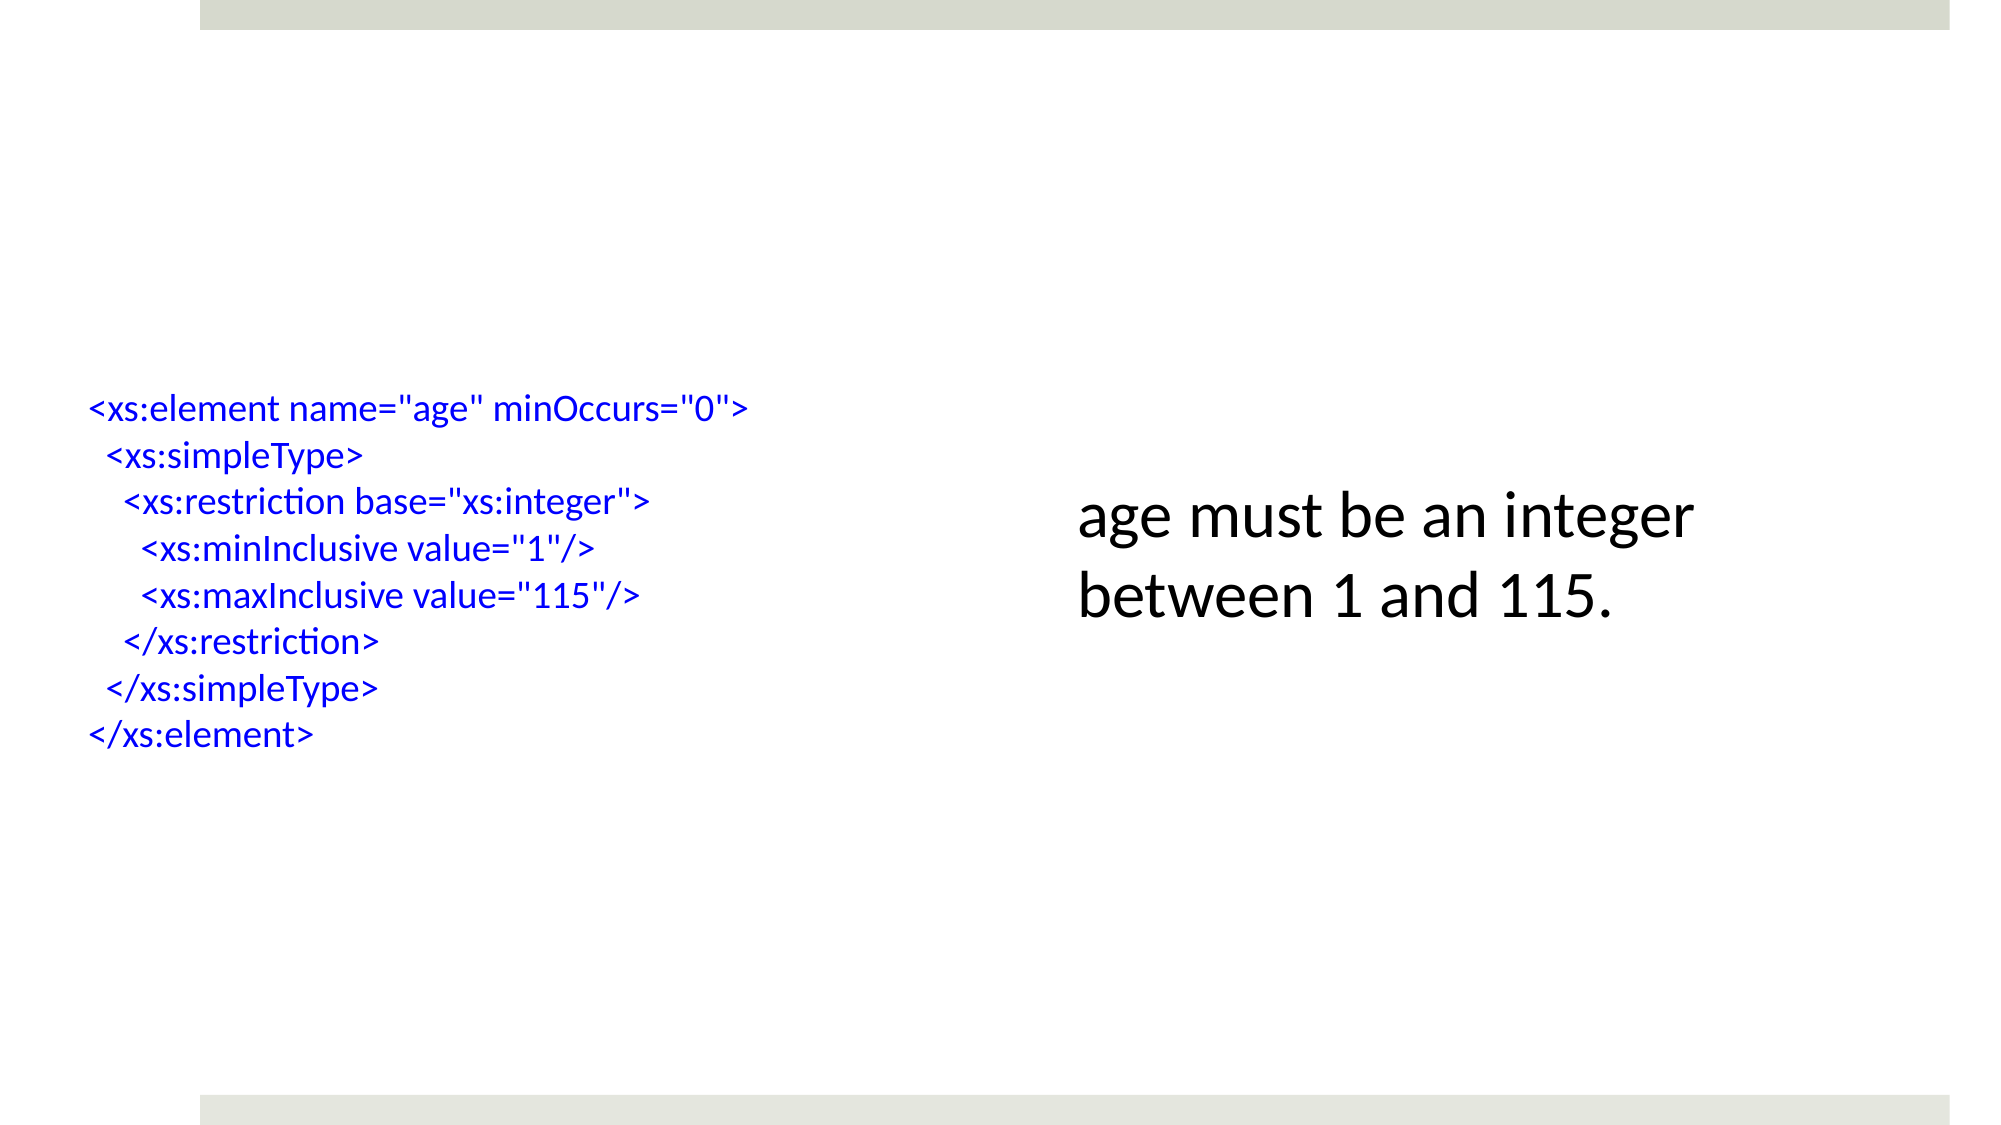

<xs:element name="age" minOccurs="0">
  <xs:simpleType>
    <xs:restriction base="xs:integer">
      <xs:minInclusive value="1"/>
      <xs:maxInclusive value="115"/>
    </xs:restriction>
  </xs:simpleType>
</xs:element>

age must be an integer between 1 and 115.